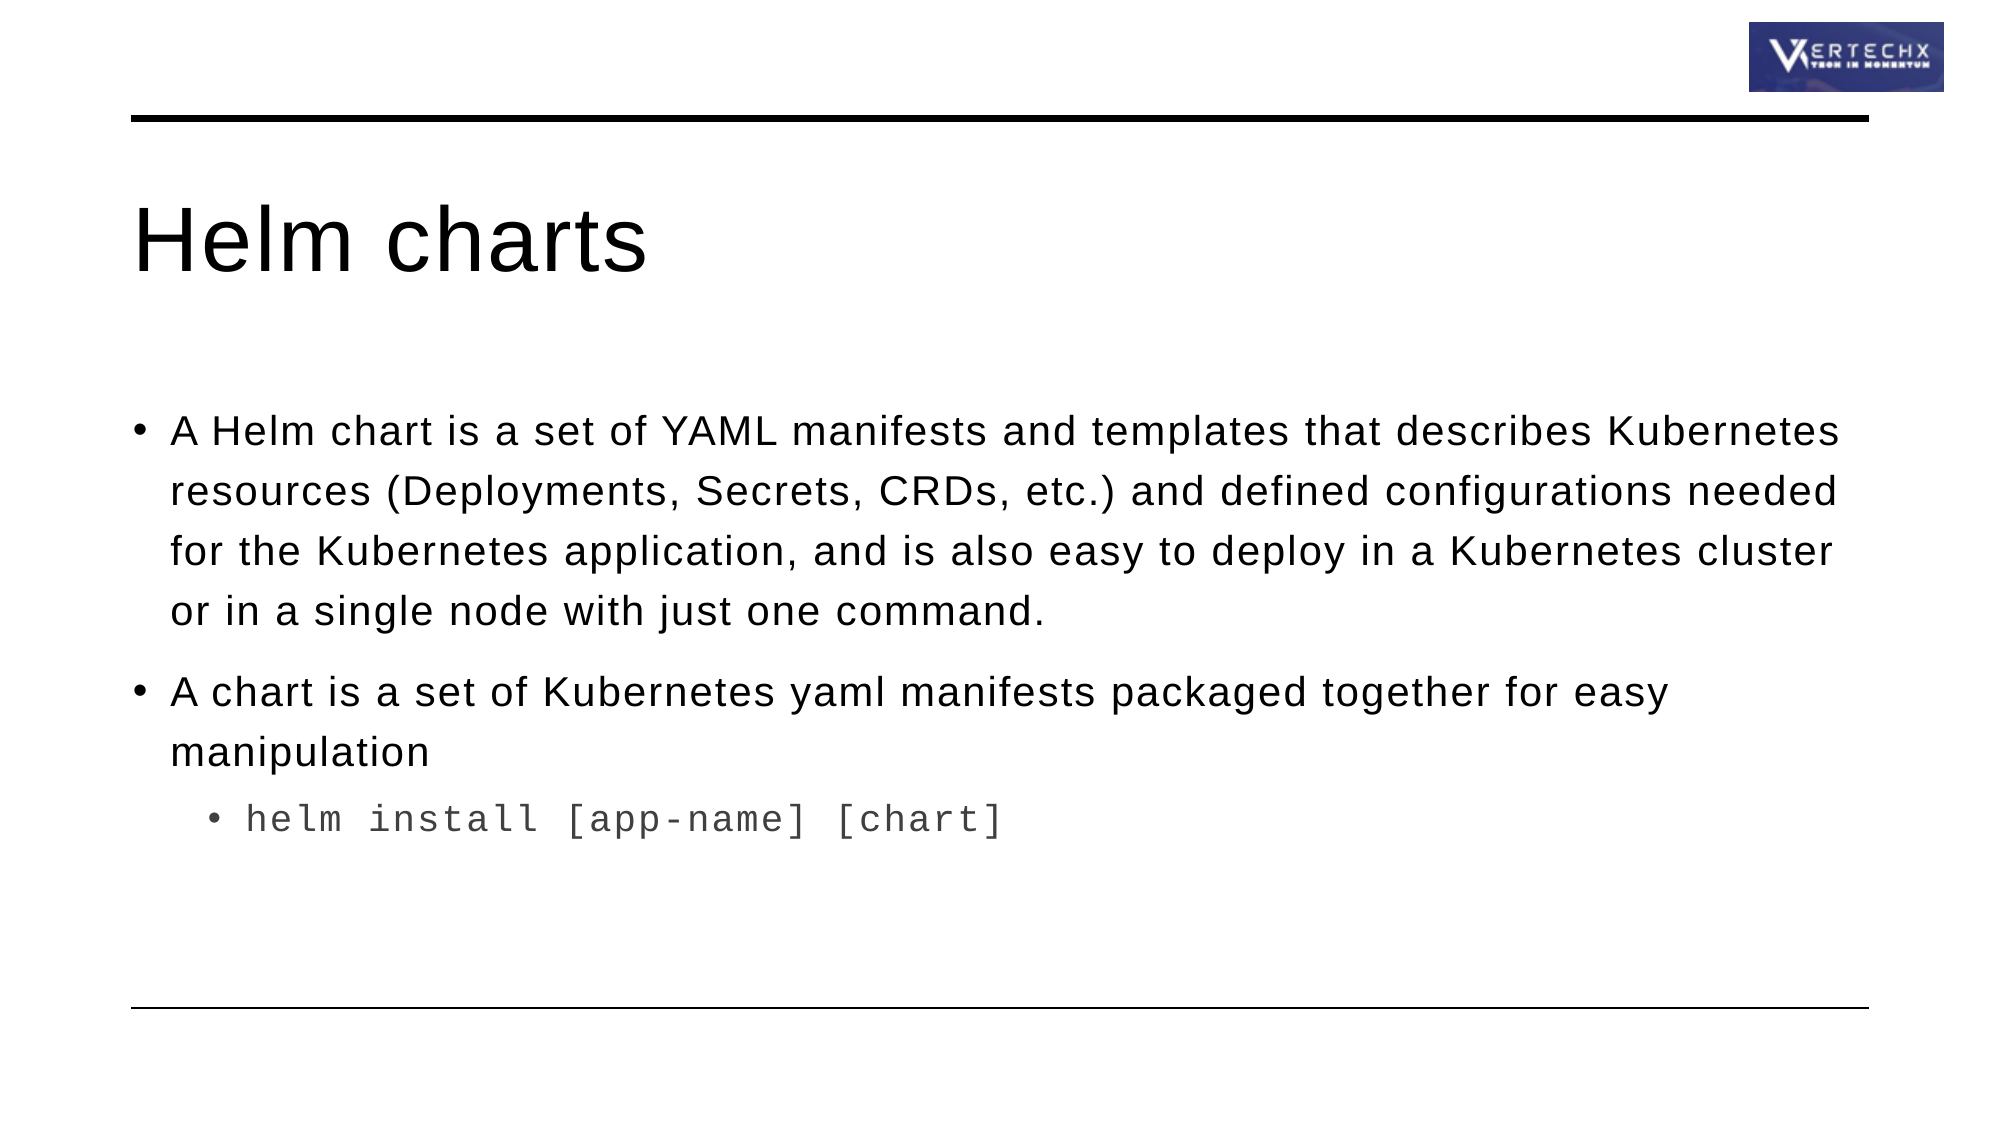

# Helm charts
A Helm chart is a set of YAML manifests and templates that describes Kubernetes resources (Deployments, Secrets, CRDs, etc.) and defined configurations needed for the Kubernetes application, and is also easy to deploy in a Kubernetes cluster or in a single node with just one command.
A chart is a set of Kubernetes yaml manifests packaged together for easy manipulation
helm install [app-name] [chart]